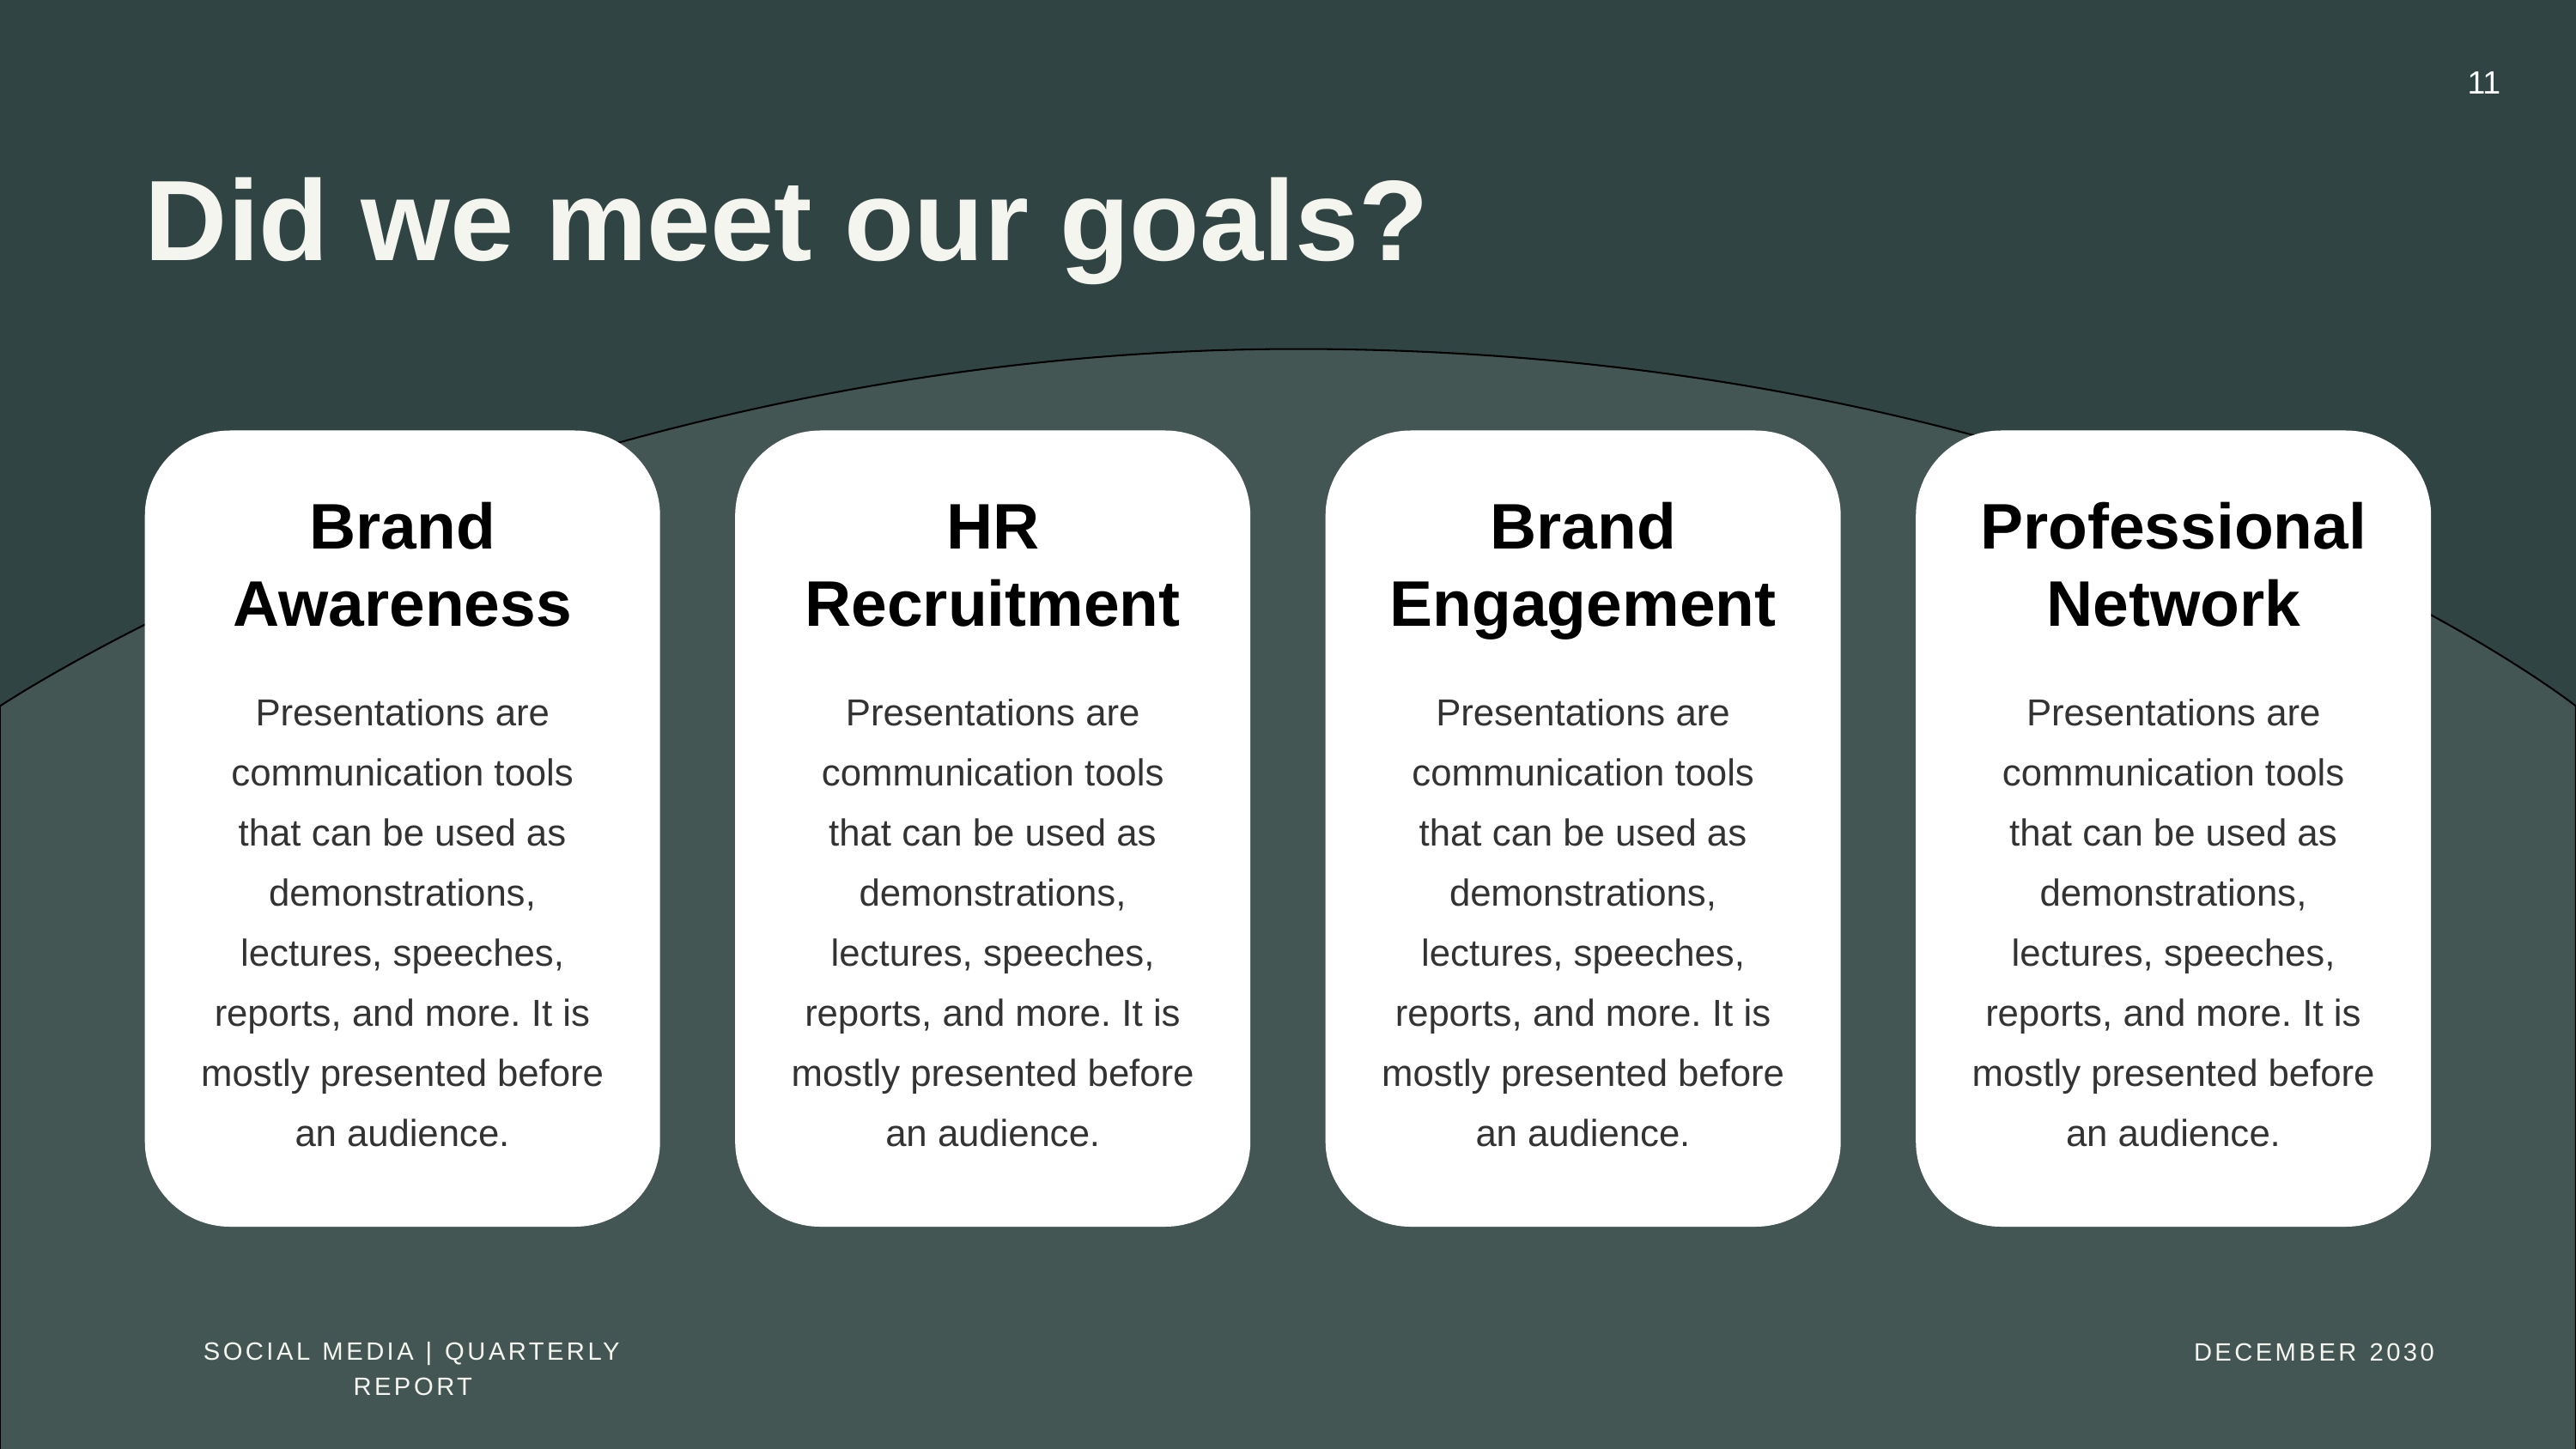

11
Did we meet our goals?

Brand Awareness
Presentations are communication tools that can be used as demonstrations, lectures, speeches, reports, and more. It is mostly presented before an audience.

HR Recruitment
Presentations are communication tools that can be used as demonstrations, lectures, speeches, reports, and more. It is mostly presented before an audience.

Brand
Engagement
Presentations are communication tools that can be used as demonstrations, lectures, speeches, reports, and more. It is mostly presented before an audience.

Professional
Network
Presentations are communication tools that can be used as demonstrations, lectures, speeches, reports, and more. It is mostly presented before an audience.
SOCIAL MEDIA | QUARTERLY REPORT
DECEMBER 2030